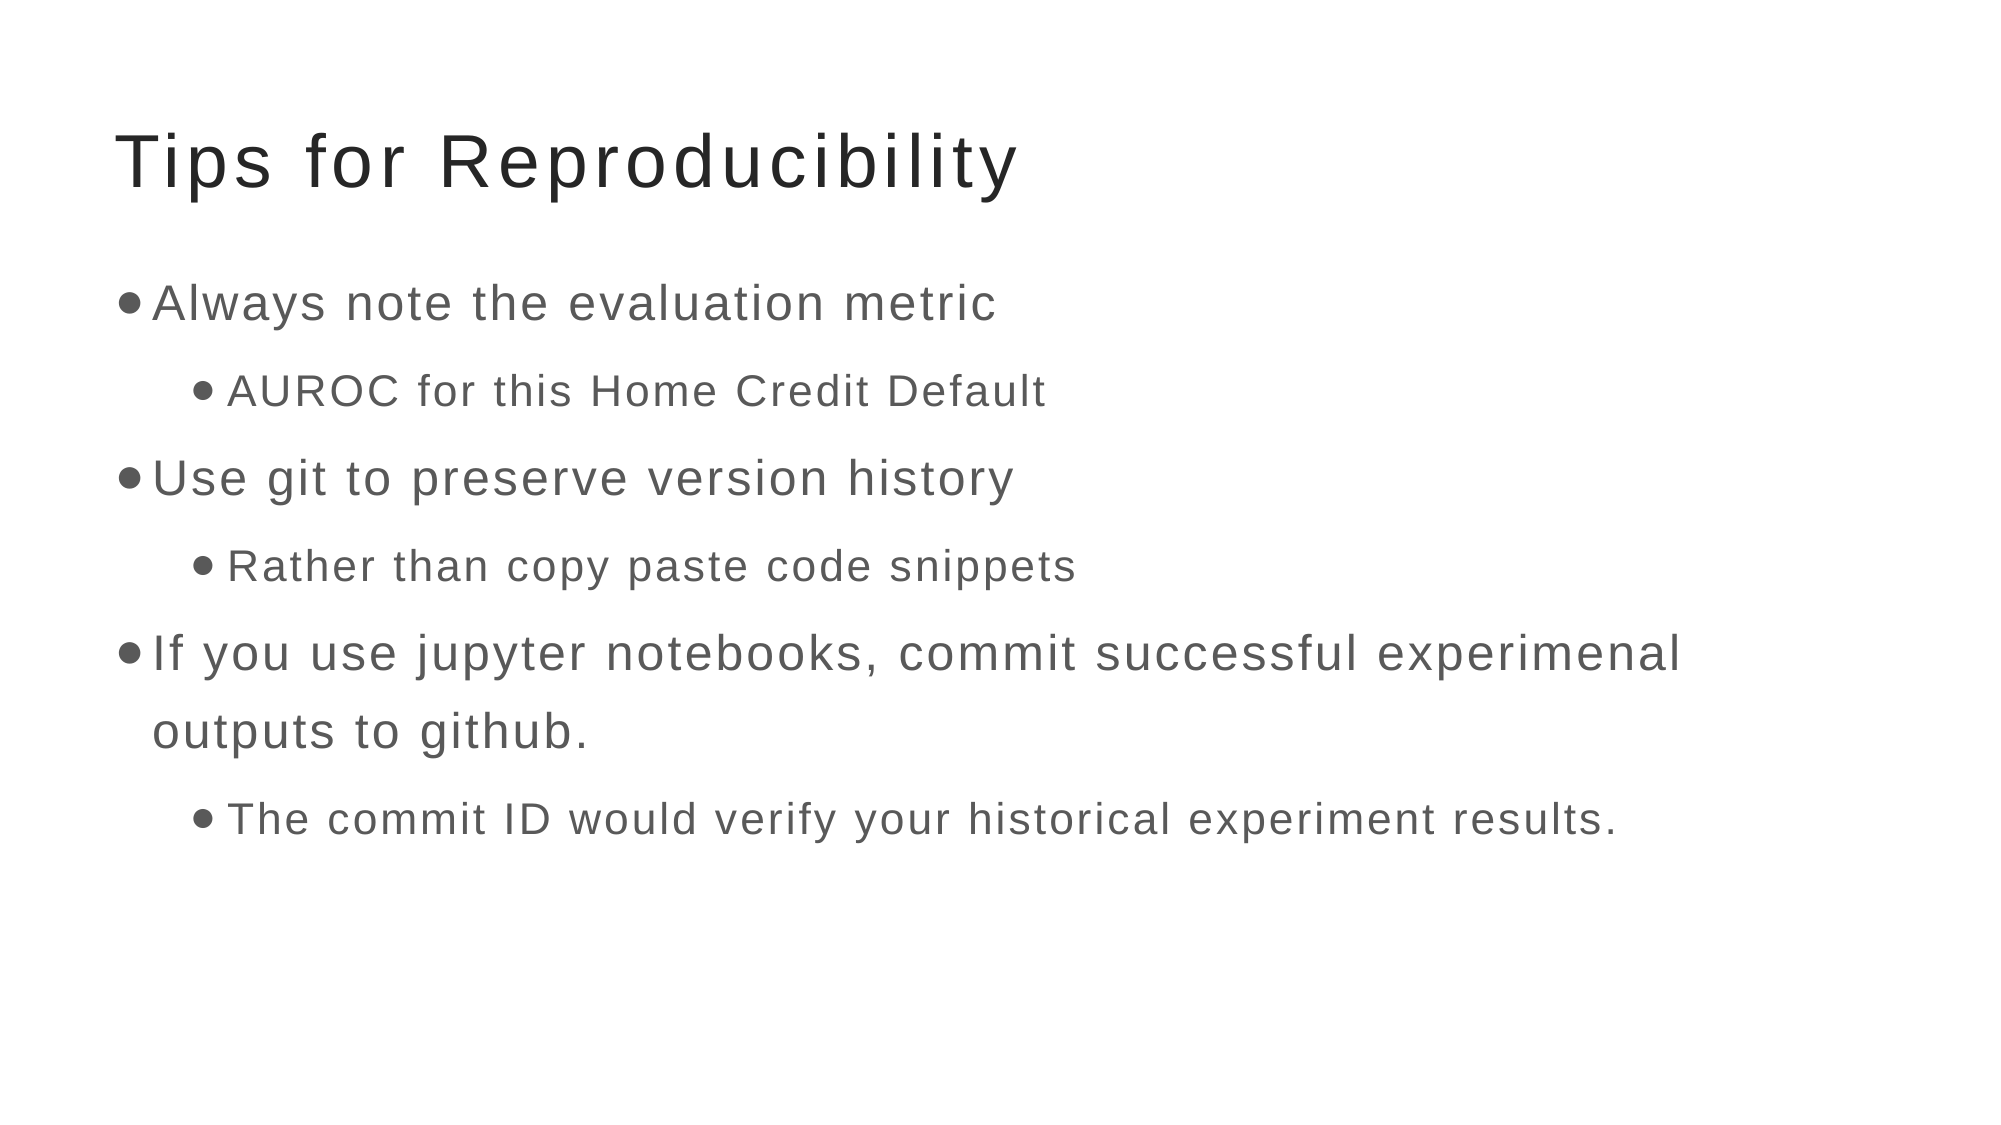

# Tips for Reproducibility
Always note the evaluation metric
AUROC for this Home Credit Default
Use git to preserve version history
Rather than copy paste code snippets
If you use jupyter notebooks, commit successful experimenal outputs to github.
The commit ID would verify your historical experiment results.